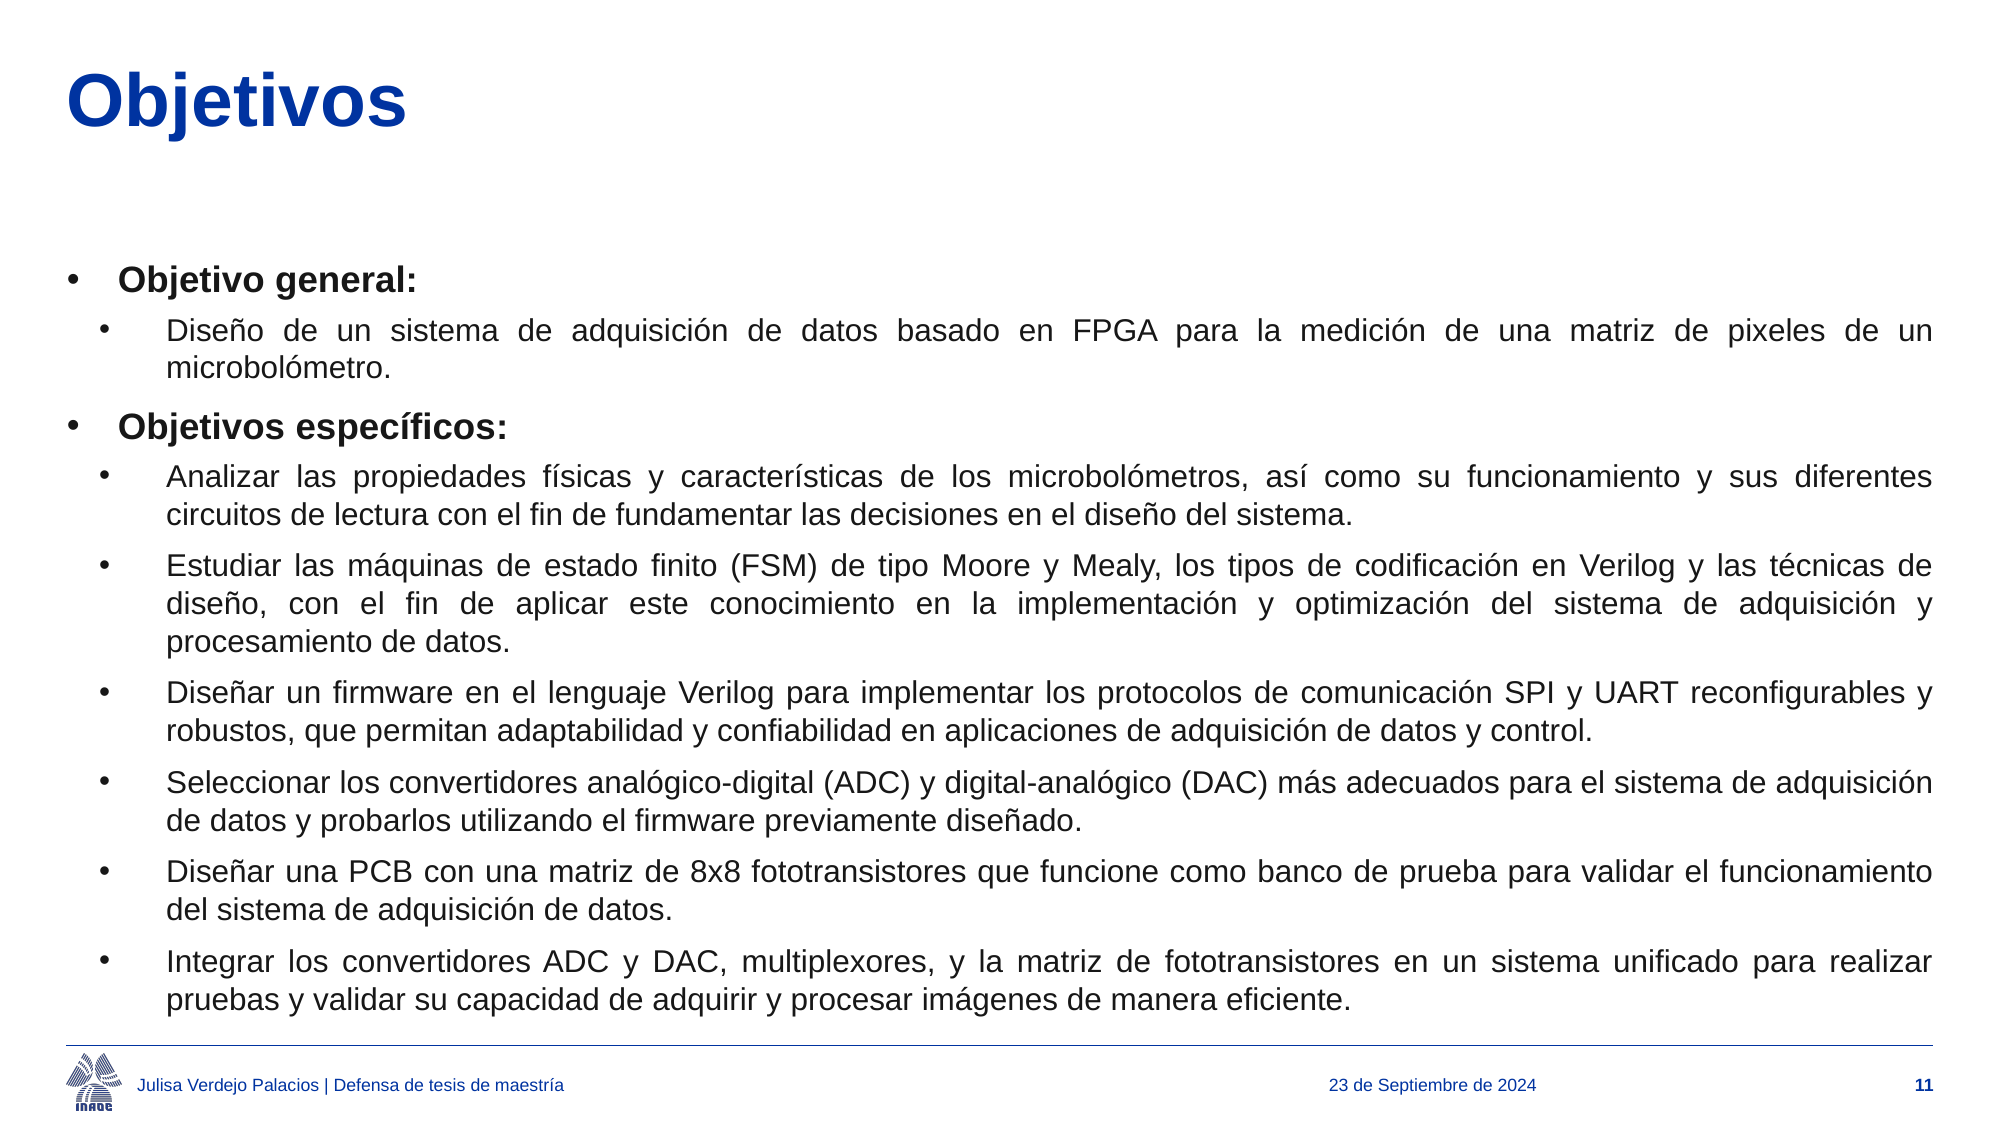

# Objetivos
Objetivo general:
Diseño de un sistema de adquisición de datos basado en FPGA para la medición de una matriz de pixeles de un microbolómetro.
Objetivos específicos:
Analizar las propiedades físicas y características de los microbolómetros, así como su funcionamiento y sus diferentes circuitos de lectura con el fin de fundamentar las decisiones en el diseño del sistema.
Estudiar las máquinas de estado finito (FSM) de tipo Moore y Mealy, los tipos de codificación en Verilog y las técnicas de diseño, con el fin de aplicar este conocimiento en la implementación y optimización del sistema de adquisición y procesamiento de datos.
Diseñar un firmware en el lenguaje Verilog para implementar los protocolos de comunicación SPI y UART reconfigurables y robustos, que permitan adaptabilidad y confiabilidad en aplicaciones de adquisición de datos y control.
Seleccionar los convertidores analógico-digital (ADC) y digital-analógico (DAC) más adecuados para el sistema de adquisición de datos y probarlos utilizando el firmware previamente diseñado.
Diseñar una PCB con una matriz de 8x8 fototransistores que funcione como banco de prueba para validar el funcionamiento del sistema de adquisición de datos.
Integrar los convertidores ADC y DAC, multiplexores, y la matriz de fototransistores en un sistema unificado para realizar pruebas y validar su capacidad de adquirir y procesar imágenes de manera eficiente.
Julisa Verdejo Palacios | Defensa de tesis de maestría
23 de Septiembre de 2024
11